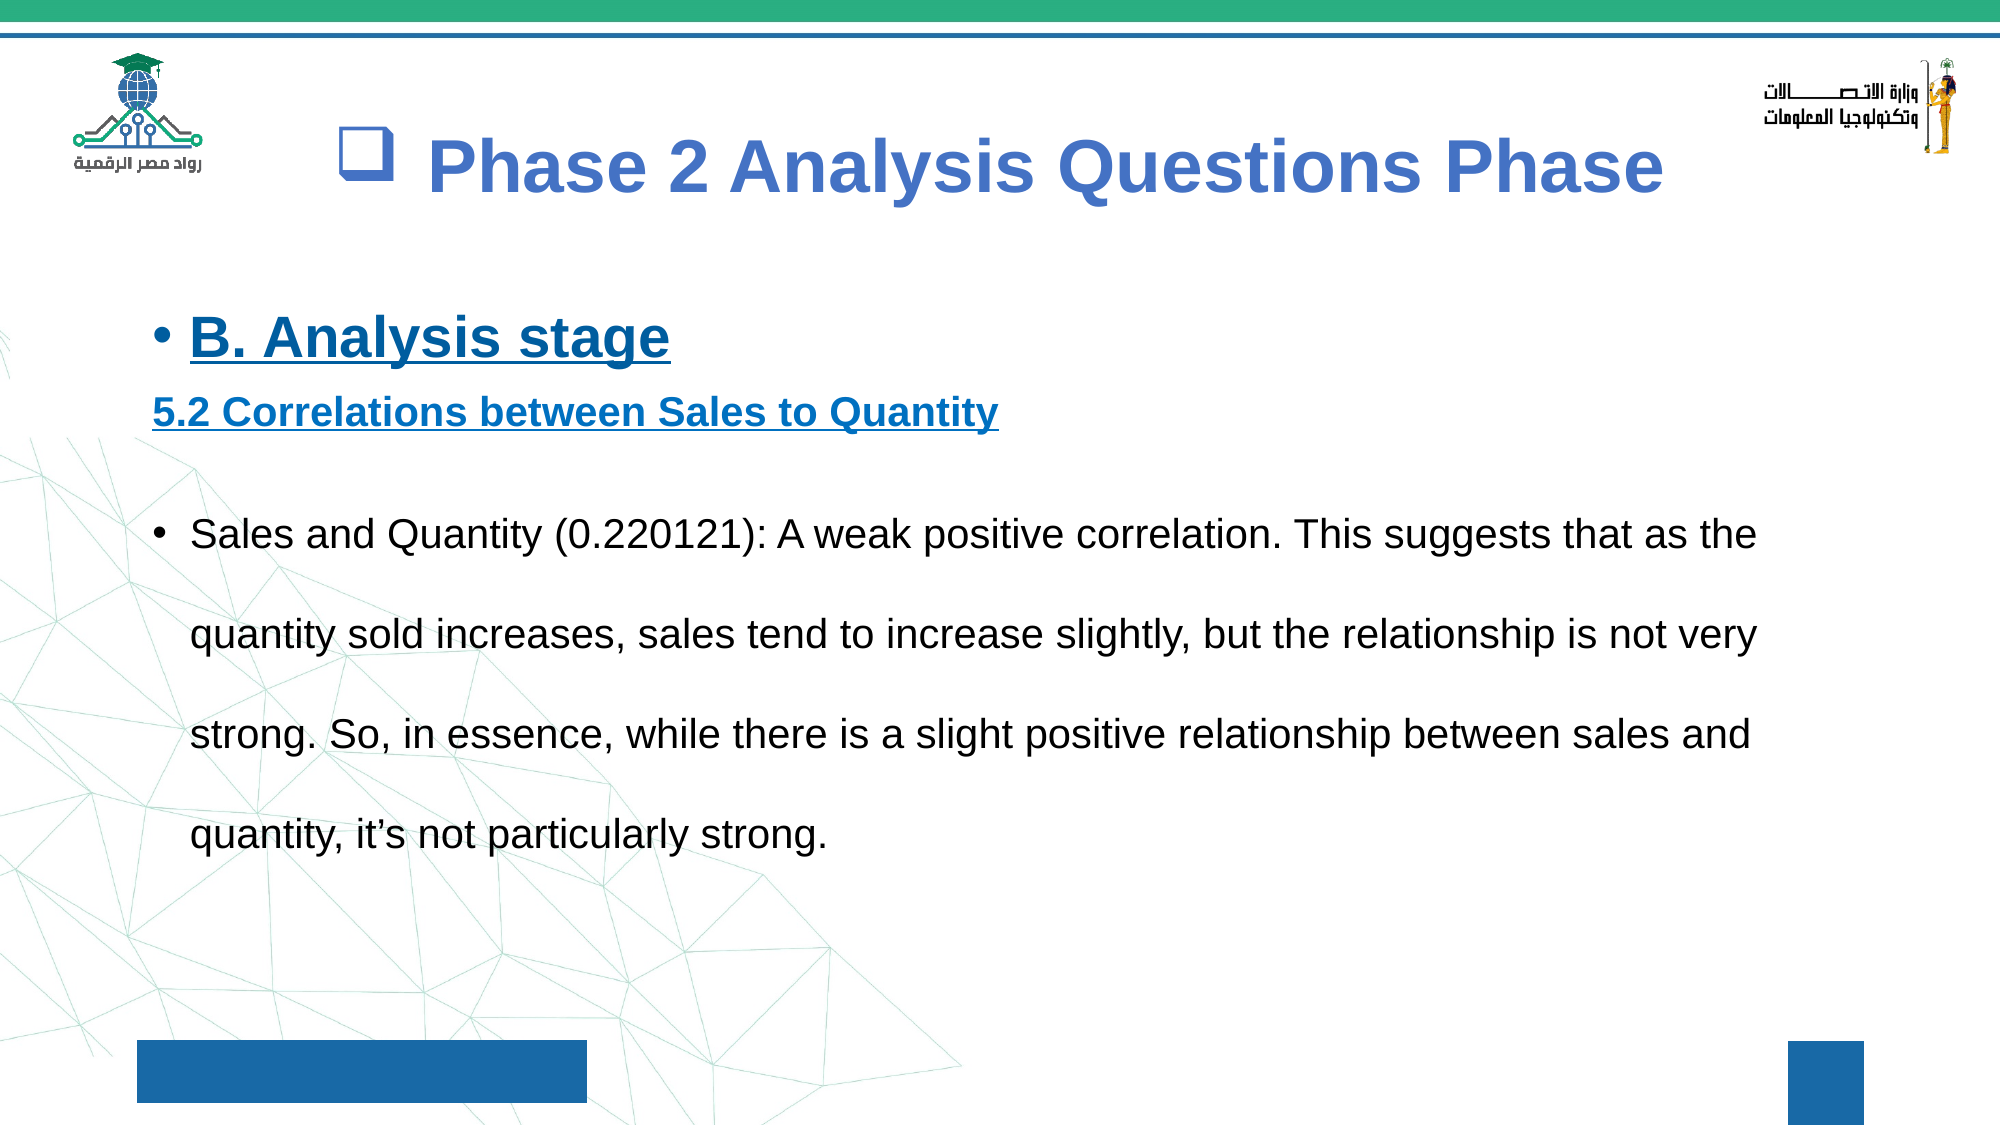

# Phase 2 Analysis Questions Phase
B. Analysis stage
5.2 Correlations between Sales to Quantity
Sales and Quantity (0.220121): A weak positive correlation. This suggests that as the quantity sold increases, sales tend to increase slightly, but the relationship is not very strong. So, in essence, while there is a slight positive relationship between sales and quantity, it’s not particularly strong.